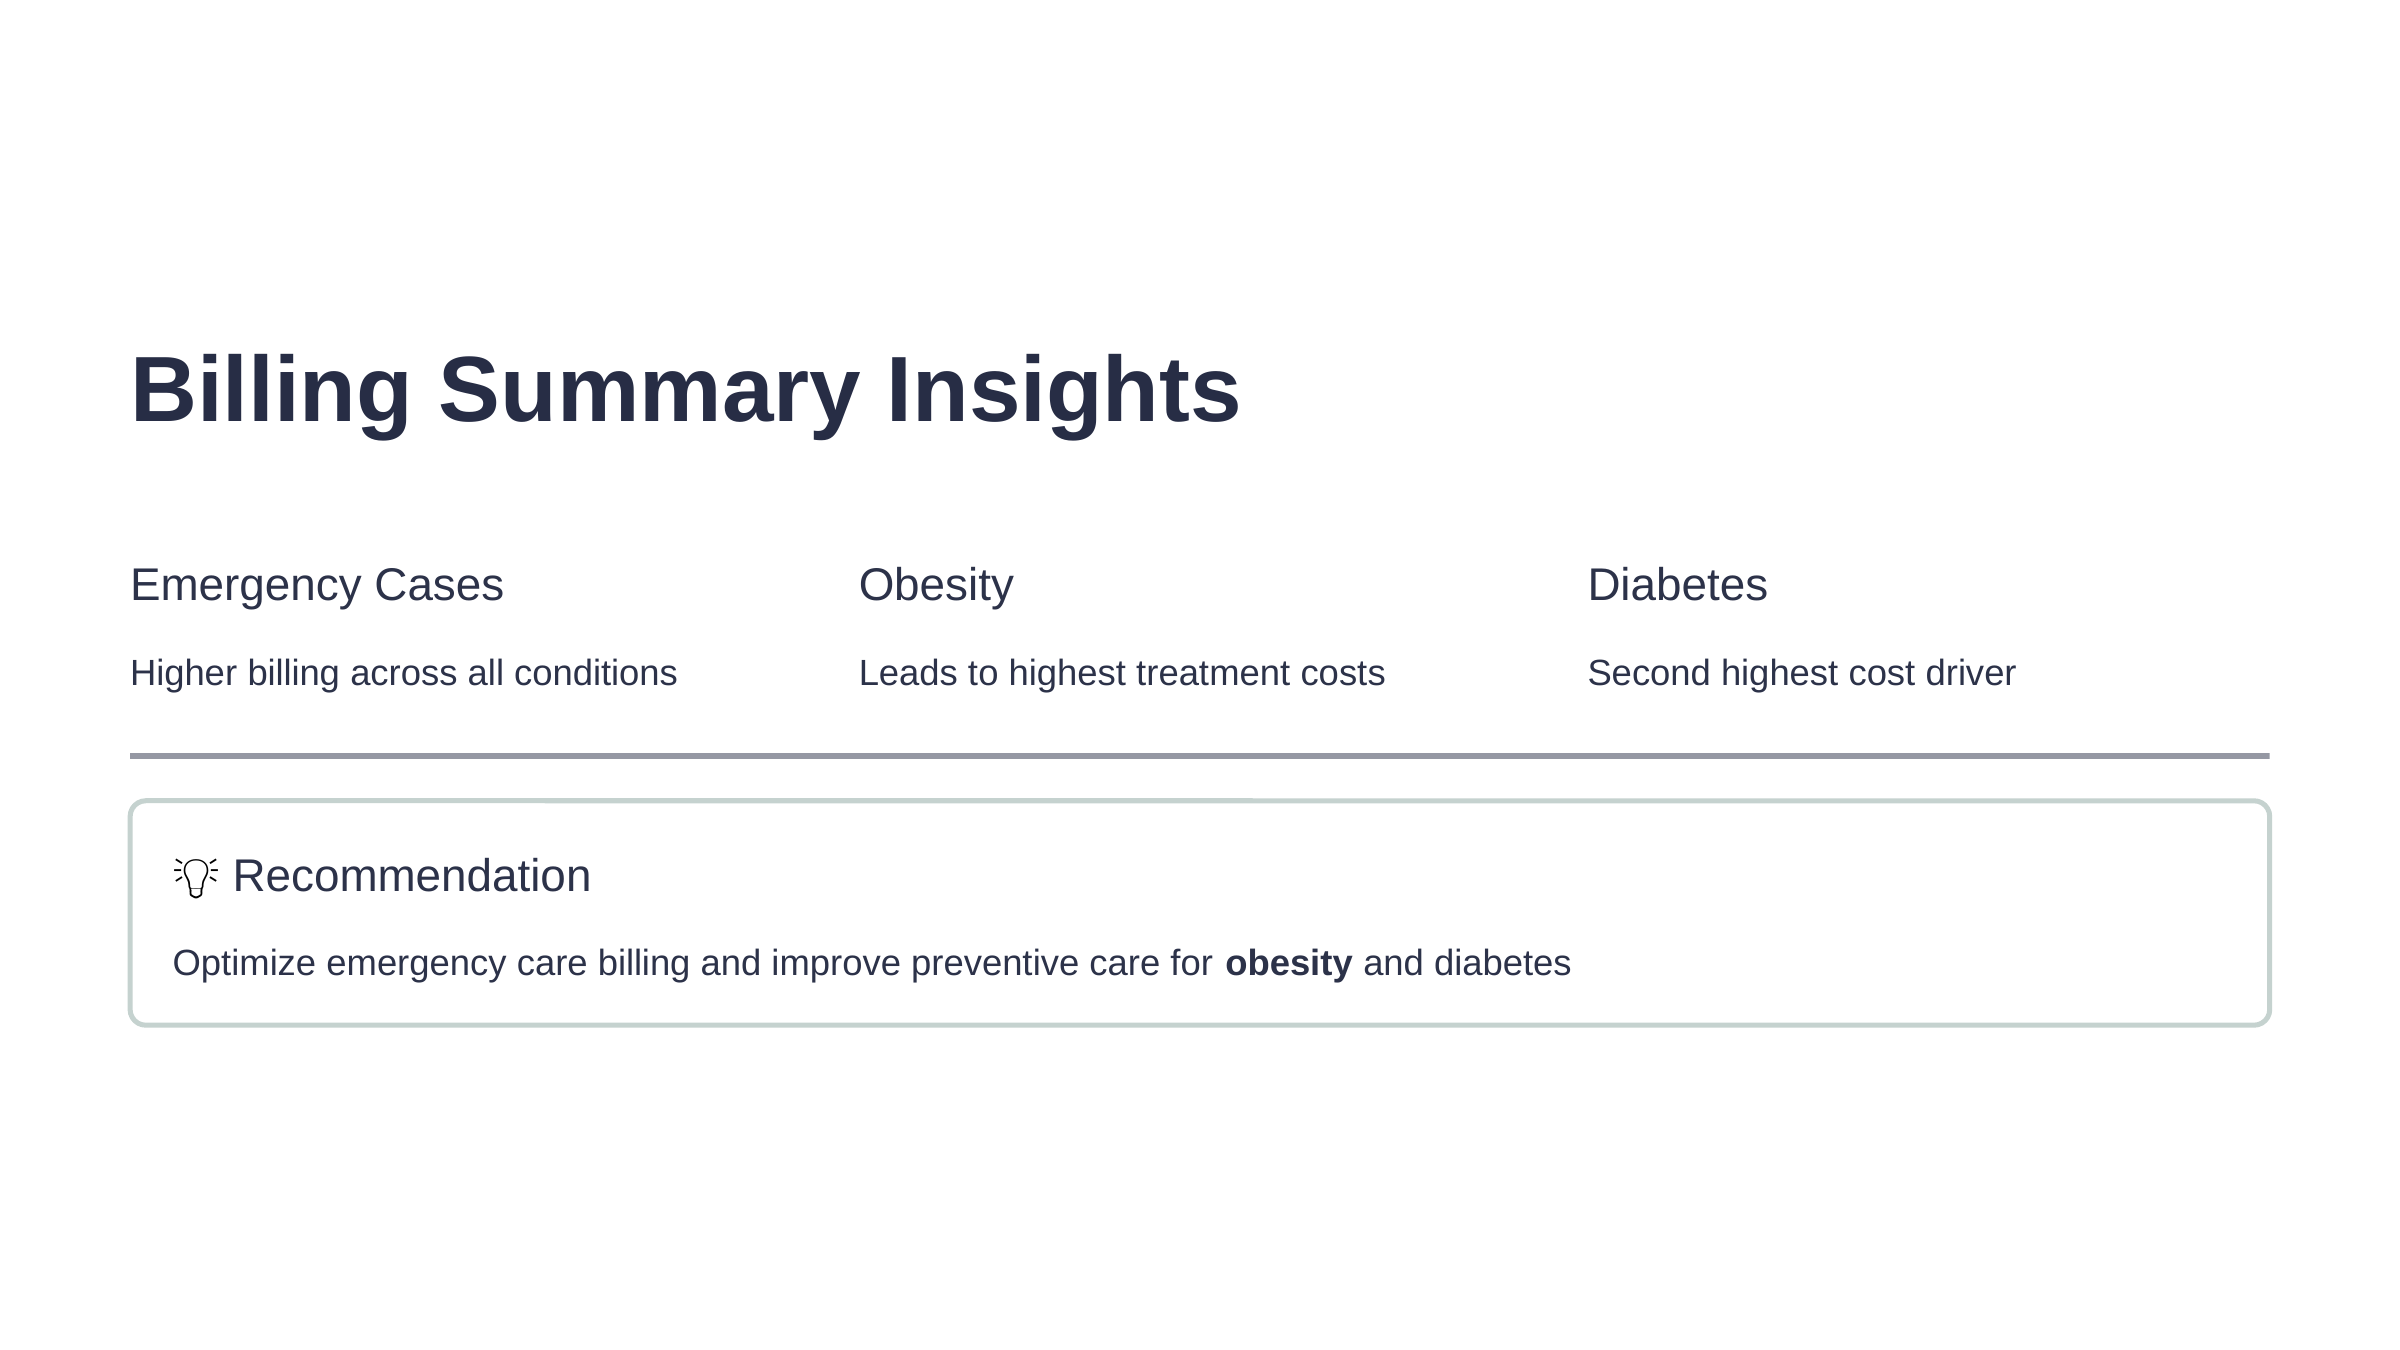

Billing Summary Insights
Emergency Cases
Obesity
Diabetes
Higher billing across all conditions
Leads to highest treatment costs
Second highest cost driver

💡 Recommendation
Optimize emergency care billing and improve preventive care for obesity and diabetes